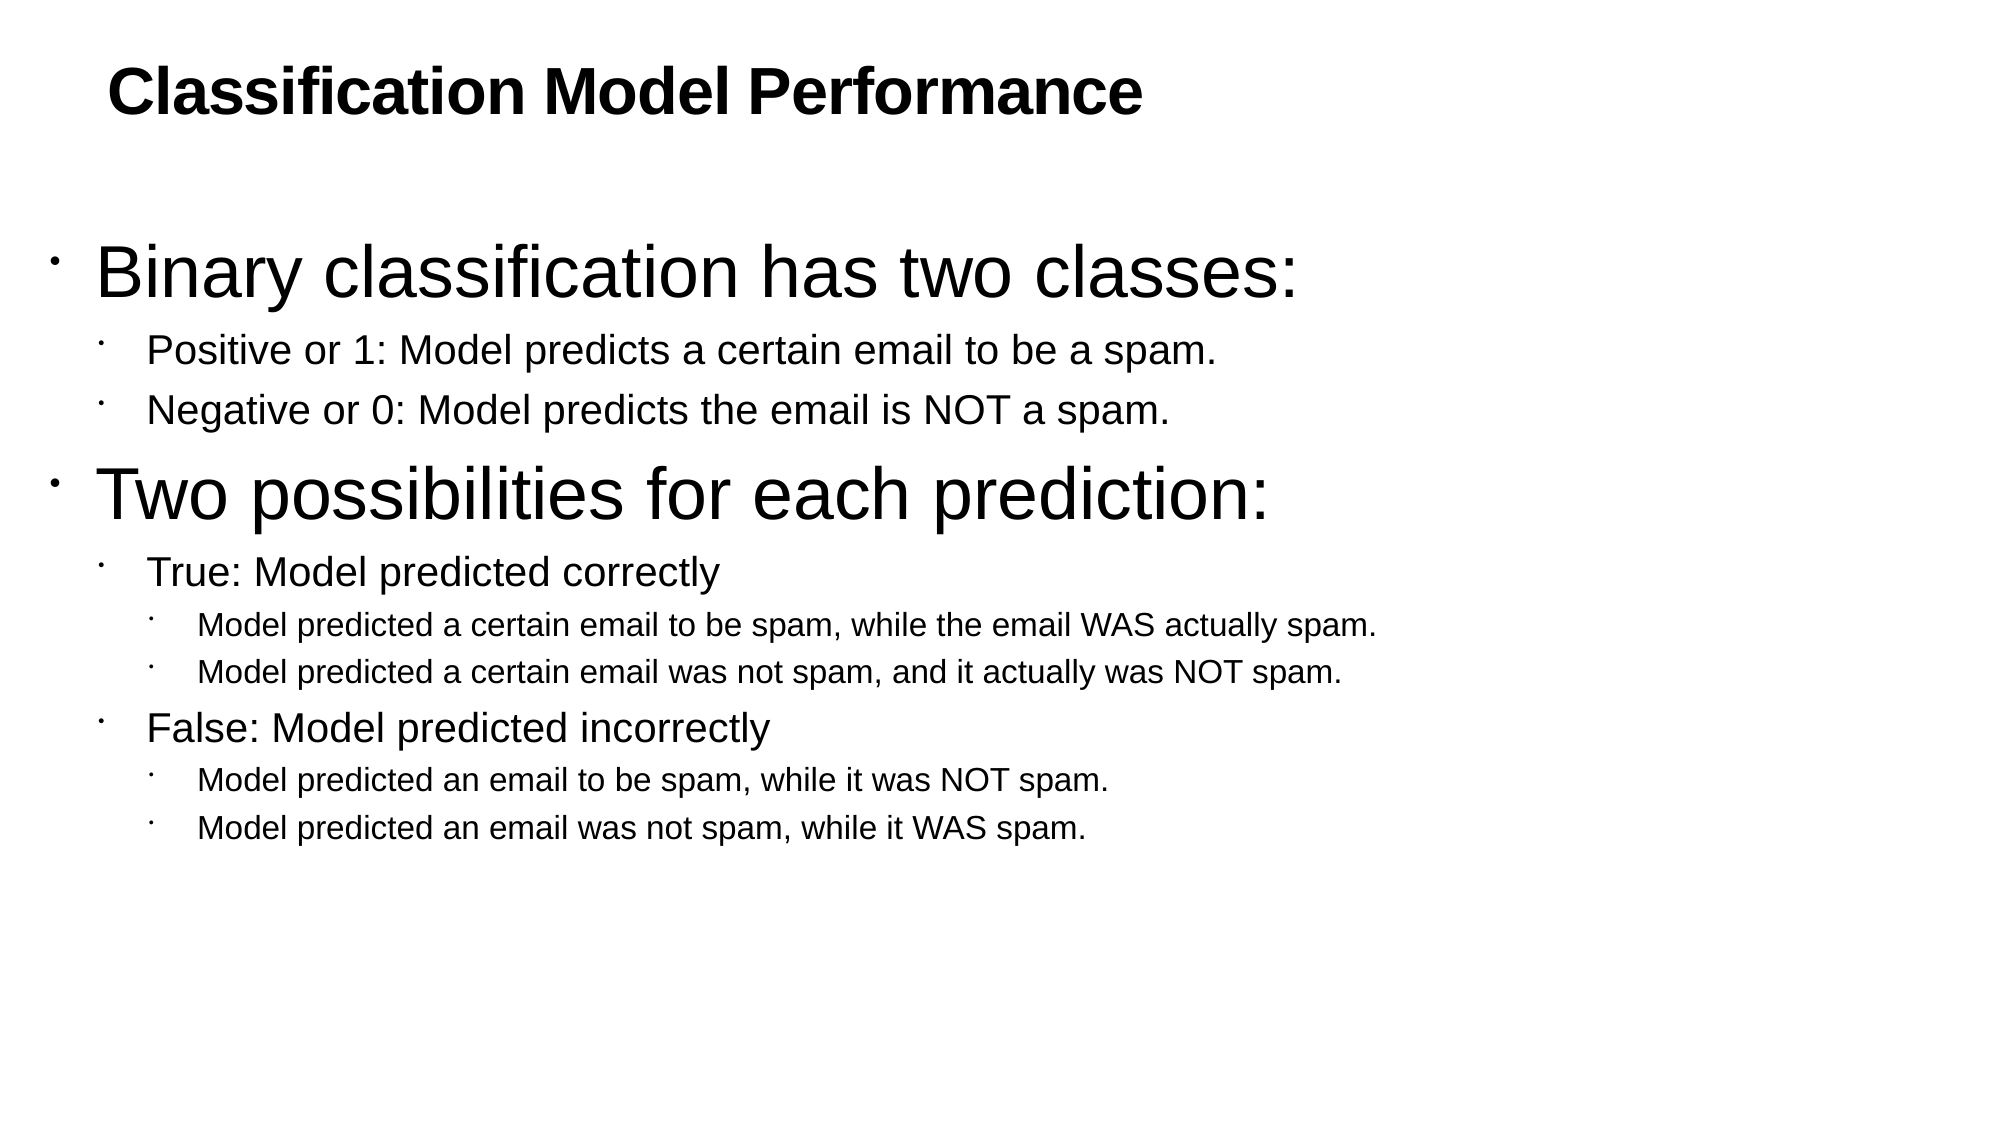

# Classification Model Performance
Binary classification has two classes:
Positive or 1: Model predicts a certain email to be a spam.
Negative or 0: Model predicts the email is NOT a spam.
Two possibilities for each prediction:
True: Model predicted correctly
Model predicted a certain email to be spam, while the email WAS actually spam.
Model predicted a certain email was not spam, and it actually was NOT spam.
False: Model predicted incorrectly
Model predicted an email to be spam, while it was NOT spam.
Model predicted an email was not spam, while it WAS spam.